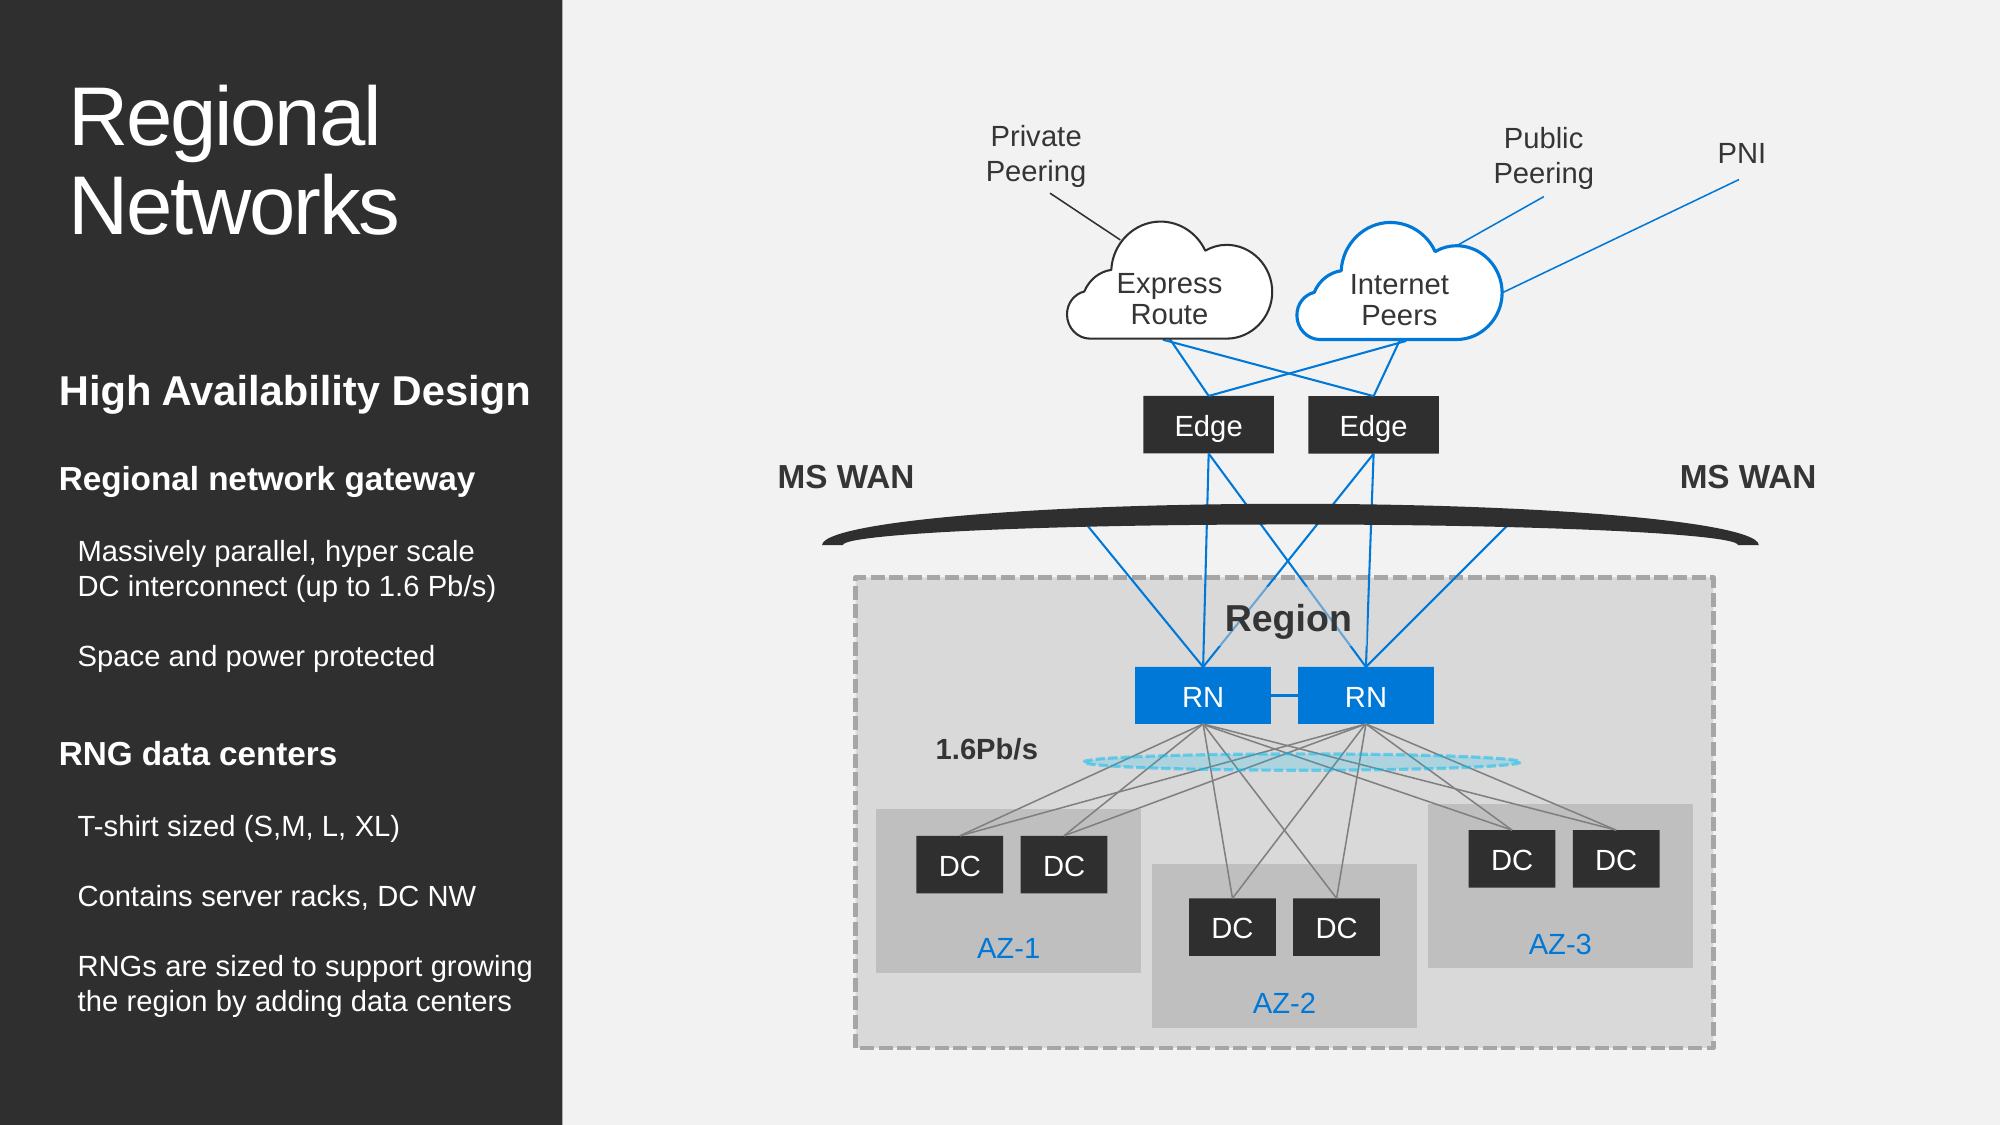

# Regional Networks
Private
Peering
Public
Peering
PNI
Express
Route
Internet
Peers
High Availability Design

Regional network gateway​

Massively parallel, hyper scale​
DC interconnect​ (up to 1.6 Pb/s)

Space and power protected

RNG data centers​

T-shirt sized (S,M, L, XL)​

Contains server racks, DC NW​

RNGs are sized to support growing the region by adding data centers
Edge
Edge
MS WAN
MS WAN

Region
RN
RN
1.6Pb/s

AZ-3
AZ-1
DC
DC
DC
DC
AZ-2
DC
DC